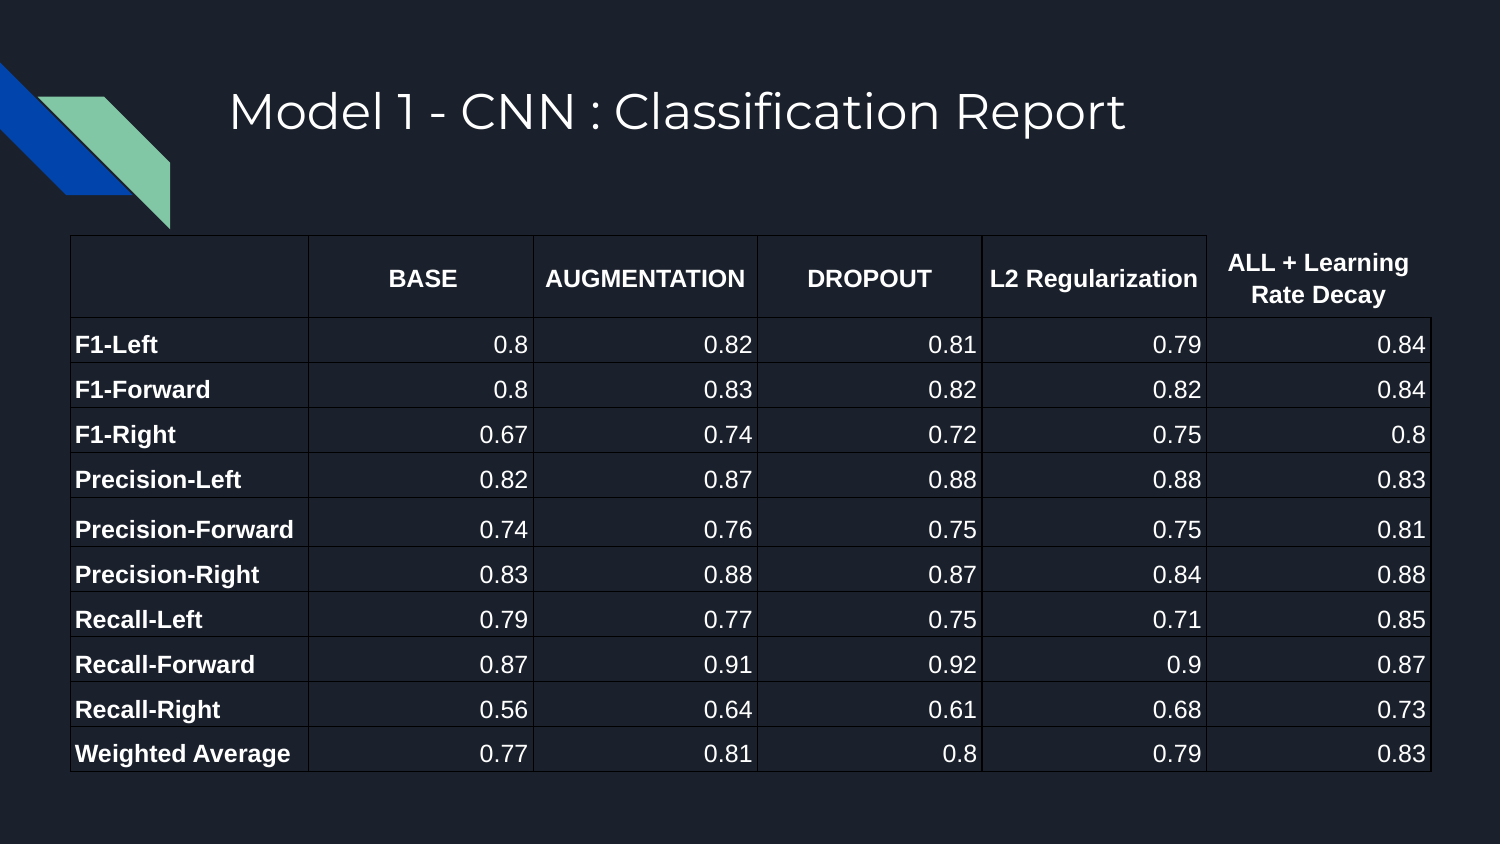

# Model 1 - CNN : Classification Report
|  | BASE | AUGMENTATION | DROPOUT | L2 Regularization | ALL + Learning Rate Decay |
| --- | --- | --- | --- | --- | --- |
| F1-Left | 0.8 | 0.82 | 0.81 | 0.79 | 0.84 |
| F1-Forward | 0.8 | 0.83 | 0.82 | 0.82 | 0.84 |
| F1-Right | 0.67 | 0.74 | 0.72 | 0.75 | 0.8 |
| Precision-Left | 0.82 | 0.87 | 0.88 | 0.88 | 0.83 |
| Precision-Forward | 0.74 | 0.76 | 0.75 | 0.75 | 0.81 |
| Precision-Right | 0.83 | 0.88 | 0.87 | 0.84 | 0.88 |
| Recall-Left | 0.79 | 0.77 | 0.75 | 0.71 | 0.85 |
| Recall-Forward | 0.87 | 0.91 | 0.92 | 0.9 | 0.87 |
| Recall-Right | 0.56 | 0.64 | 0.61 | 0.68 | 0.73 |
| Weighted Average | 0.77 | 0.81 | 0.8 | 0.79 | 0.83 |